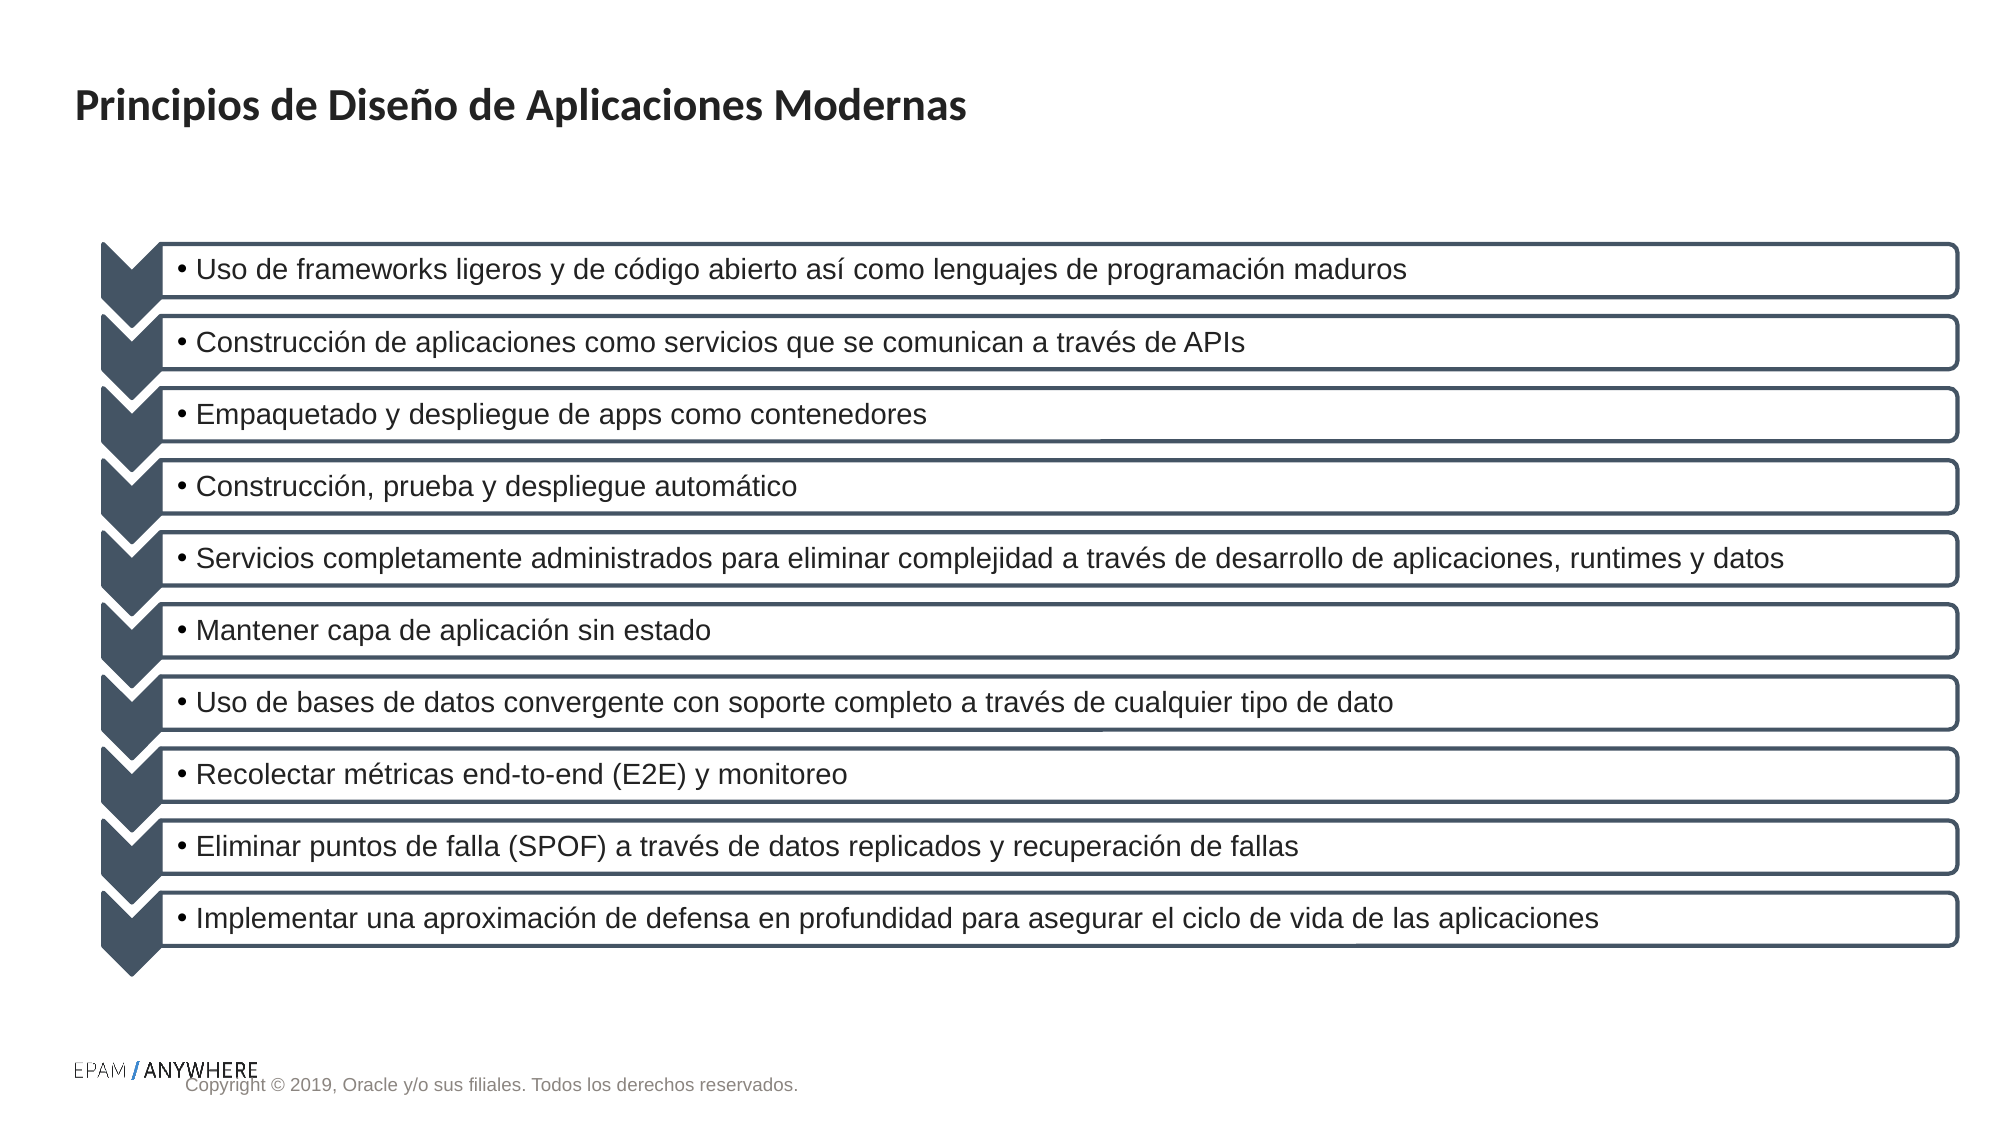

# Principios de Diseño de Aplicaciones Modernas

Uso de frameworks ligeros y de código abierto así como lenguajes de programación maduros

Construcción de aplicaciones como servicios que se comunican a través de APIs

Empaquetado y despliegue de apps como contenedores

Construcción, prueba y despliegue automático

Servicios completamente administrados para eliminar complejidad a través de desarrollo de aplicaciones, runtimes y datos

Mantener capa de aplicación sin estado

Uso de bases de datos convergente con soporte completo a través de cualquier tipo de dato

Recolectar métricas end-to-end (E2E) y monitoreo

Eliminar puntos de falla (SPOF) a través de datos replicados y recuperación de fallas

Implementar una aproximación de defensa en profundidad para asegurar el ciclo de vida de las aplicaciones
Copyright © 2019, Oracle y/o sus filiales. Todos los derechos reservados.